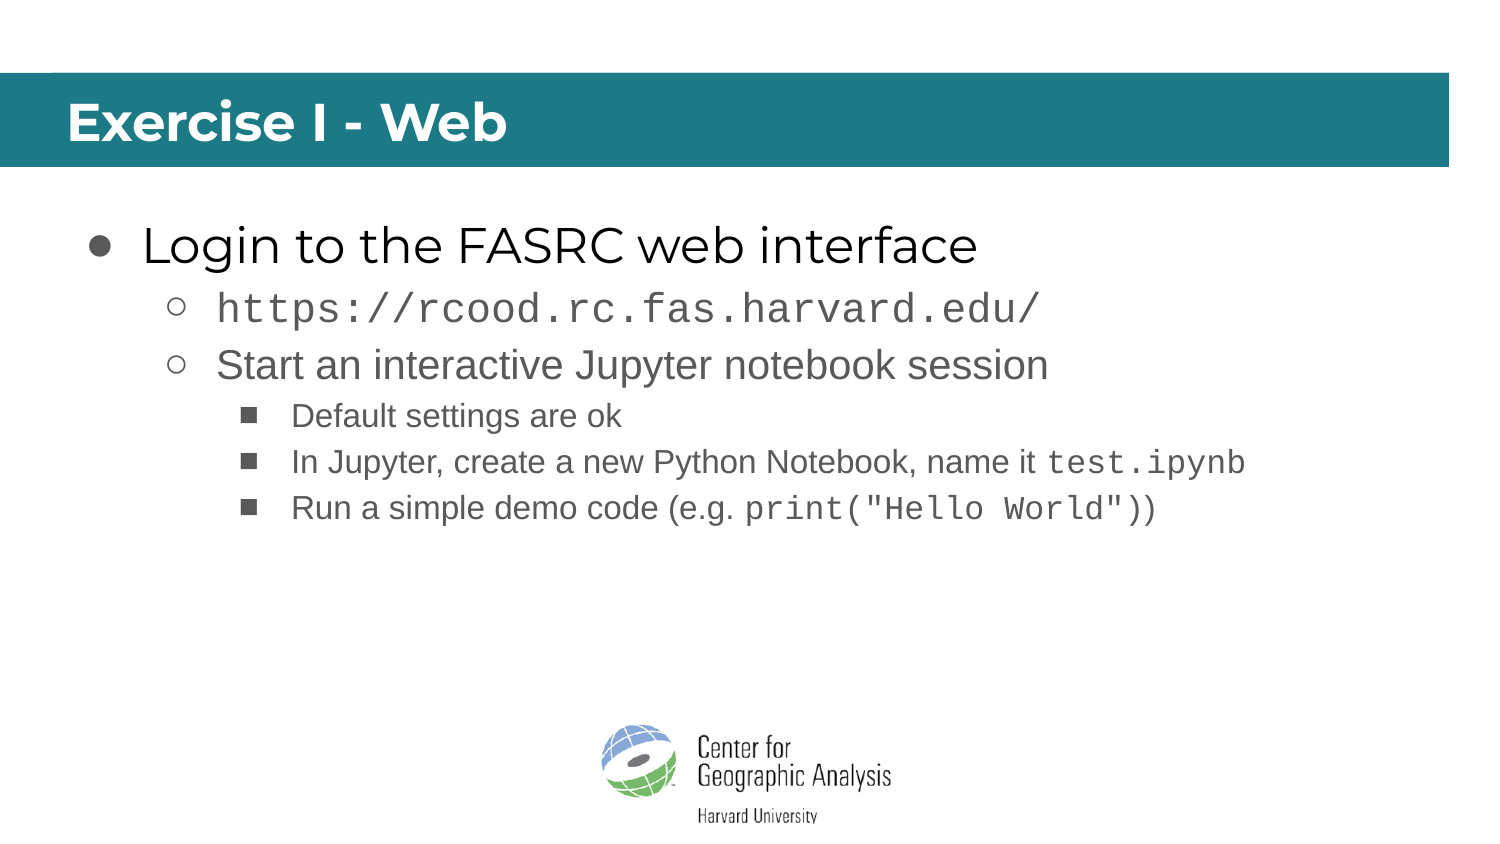

# Exercise I - Web
Login to the FASRC web interface
https://rcood.rc.fas.harvard.edu/
Start an interactive Jupyter notebook session
Default settings are ok
In Jupyter, create a new Python Notebook, name it test.ipynb
Run a simple demo code (e.g. print("Hello World"))